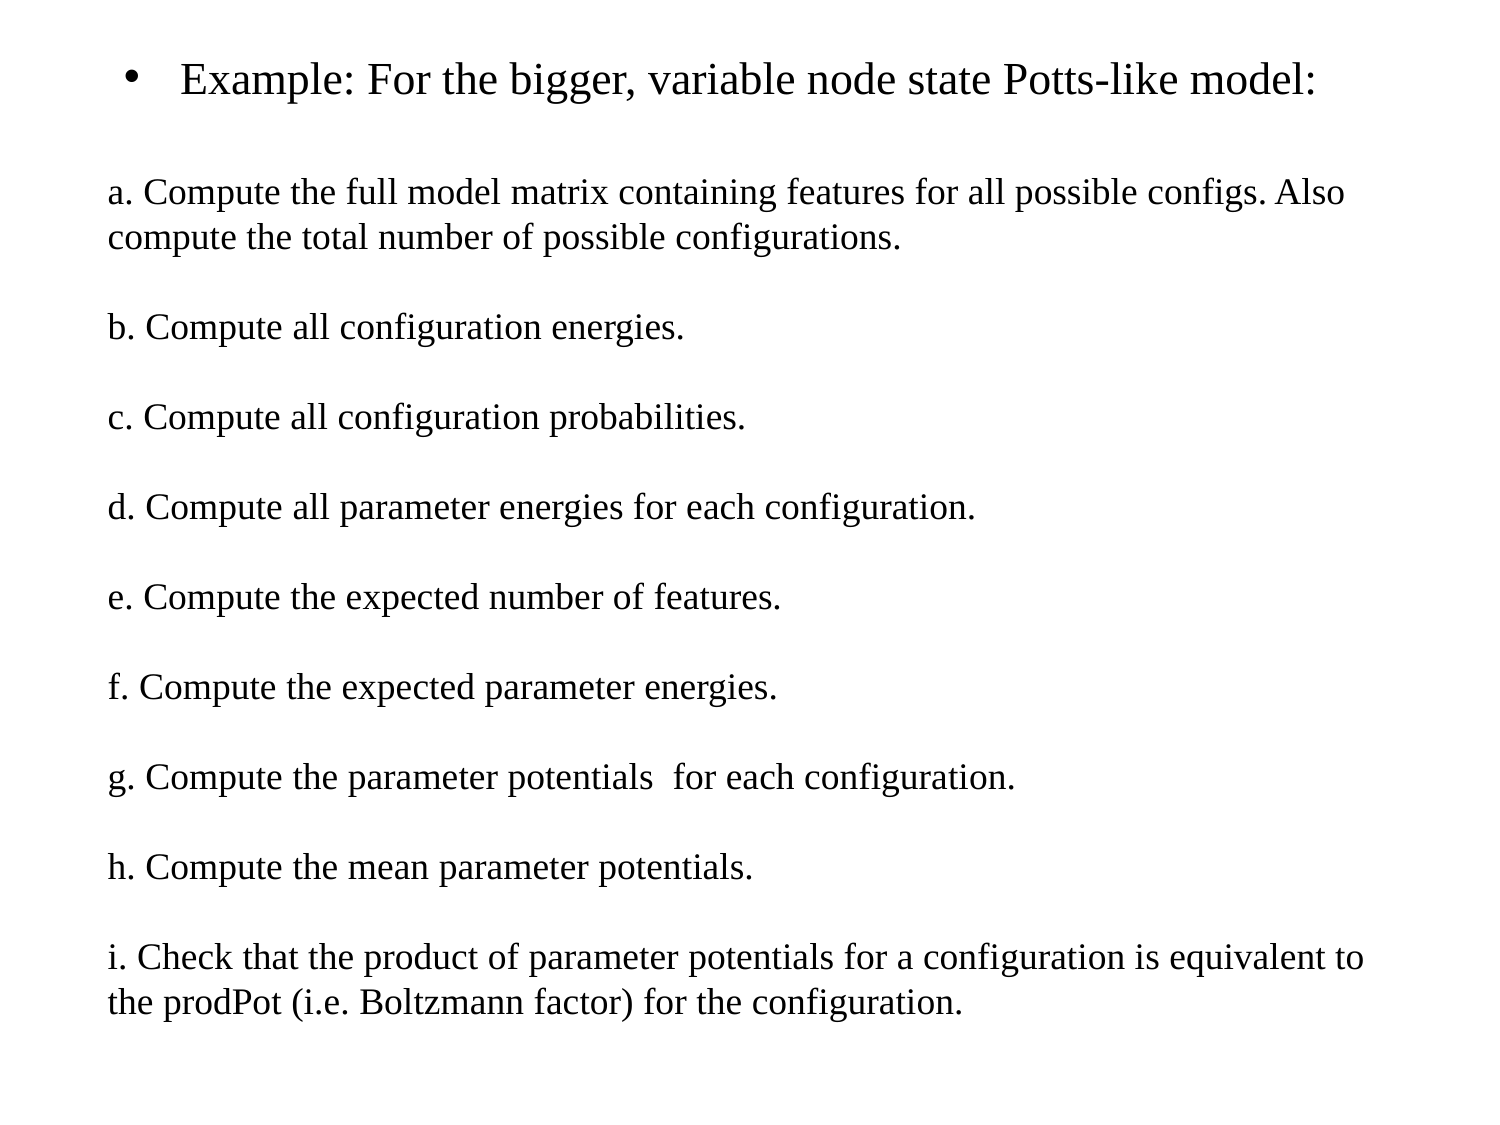

Example: For the bigger, variable node state Potts-like model:
a. Compute the full model matrix containing features for all possible configs. Also compute the total number of possible configurations.

b. Compute all configuration energies.

c. Compute all configuration probabilities.

d. Compute all parameter energies for each configuration.

e. Compute the expected number of features.

f. Compute the expected parameter energies.

g. Compute the parameter potentials  for each configuration.

h. Compute the mean parameter potentials.

i. Check that the product of parameter potentials for a configuration is equivalent to the prodPot (i.e. Boltzmann factor) for the configuration.